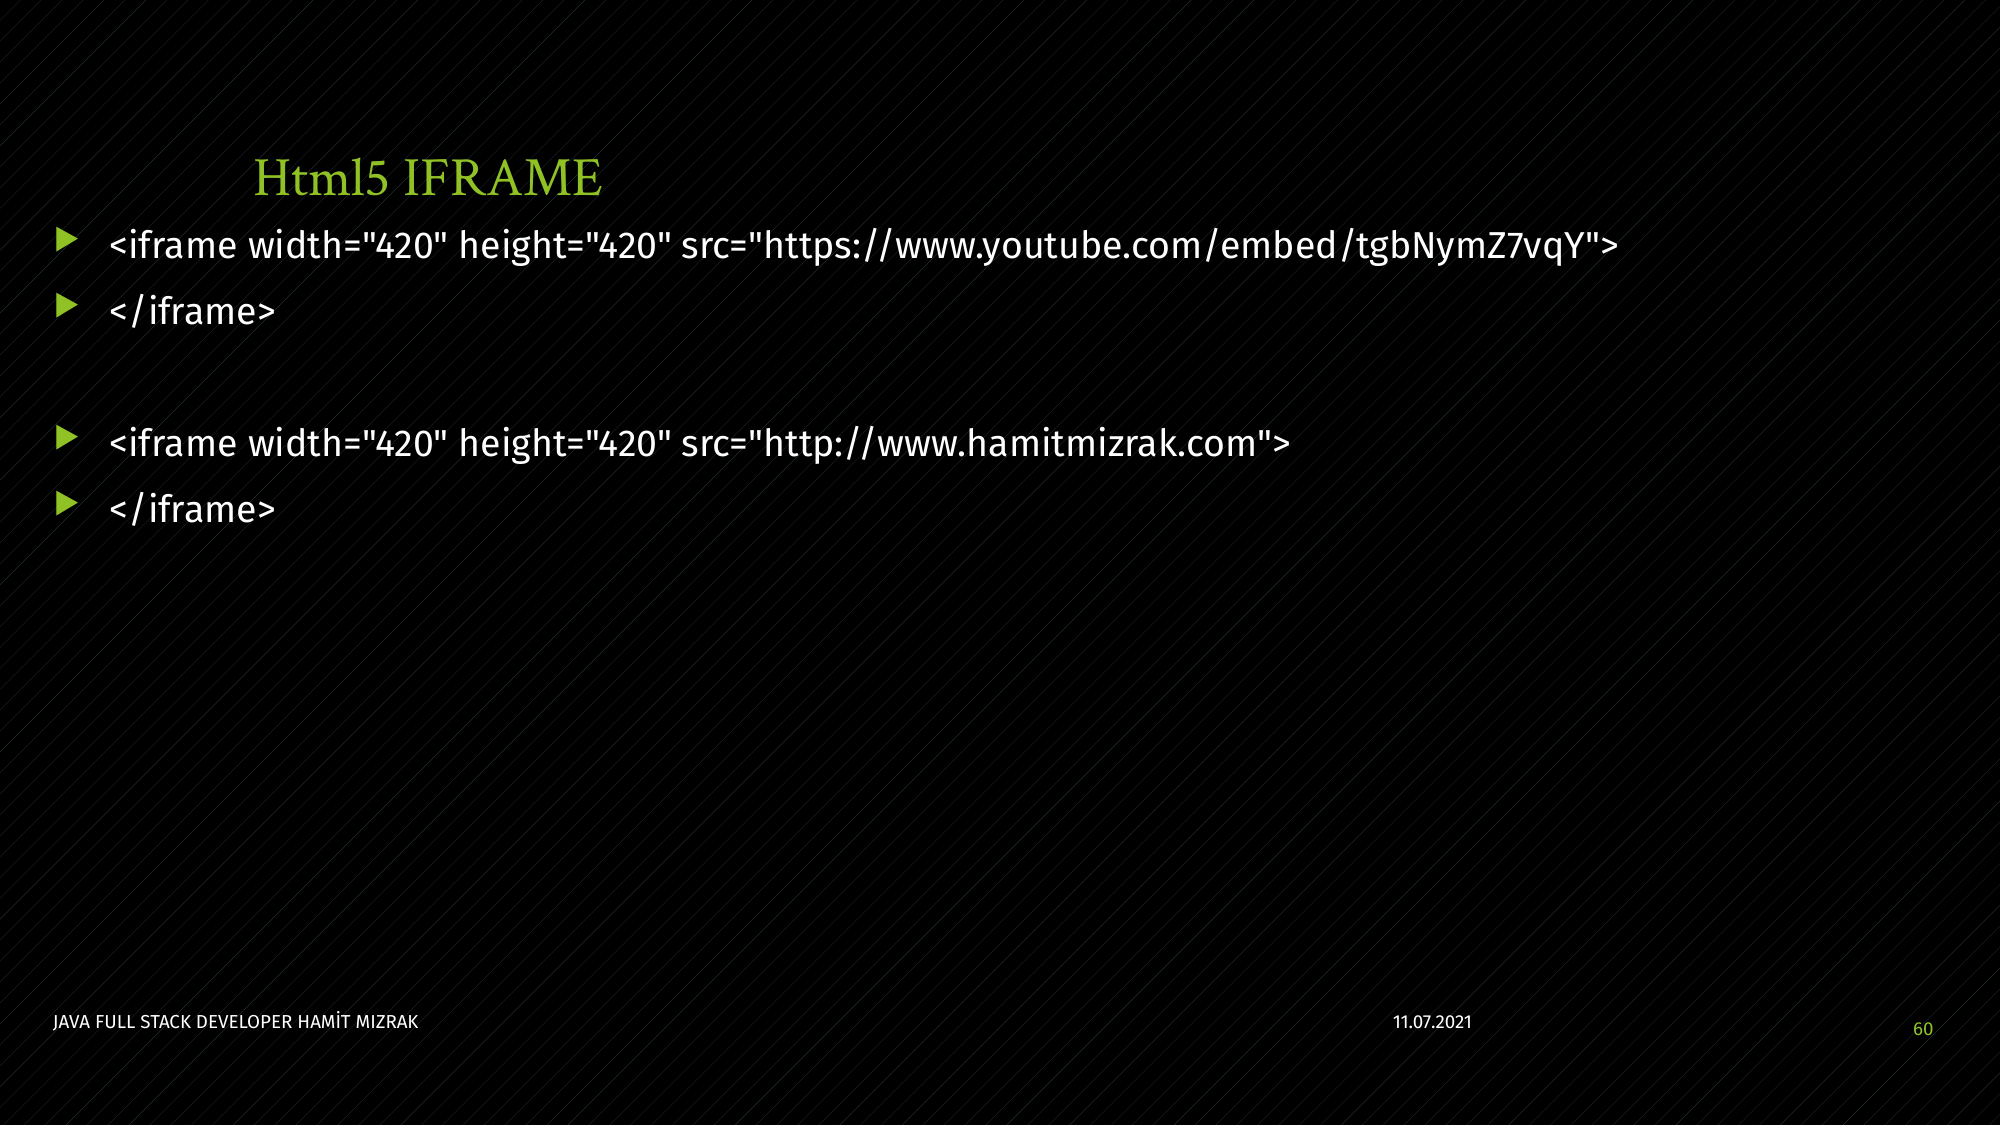

# Html5 IFRAME
<iframe width="420" height="420" src="https://www.youtube.com/embed/tgbNymZ7vqY">
</iframe>

<iframe width="420" height="420" src="http://www.hamitmizrak.com">
</iframe>

JAVA FULL STACK DEVELOPER HAMİT MIZRAK
11.07.2021
60